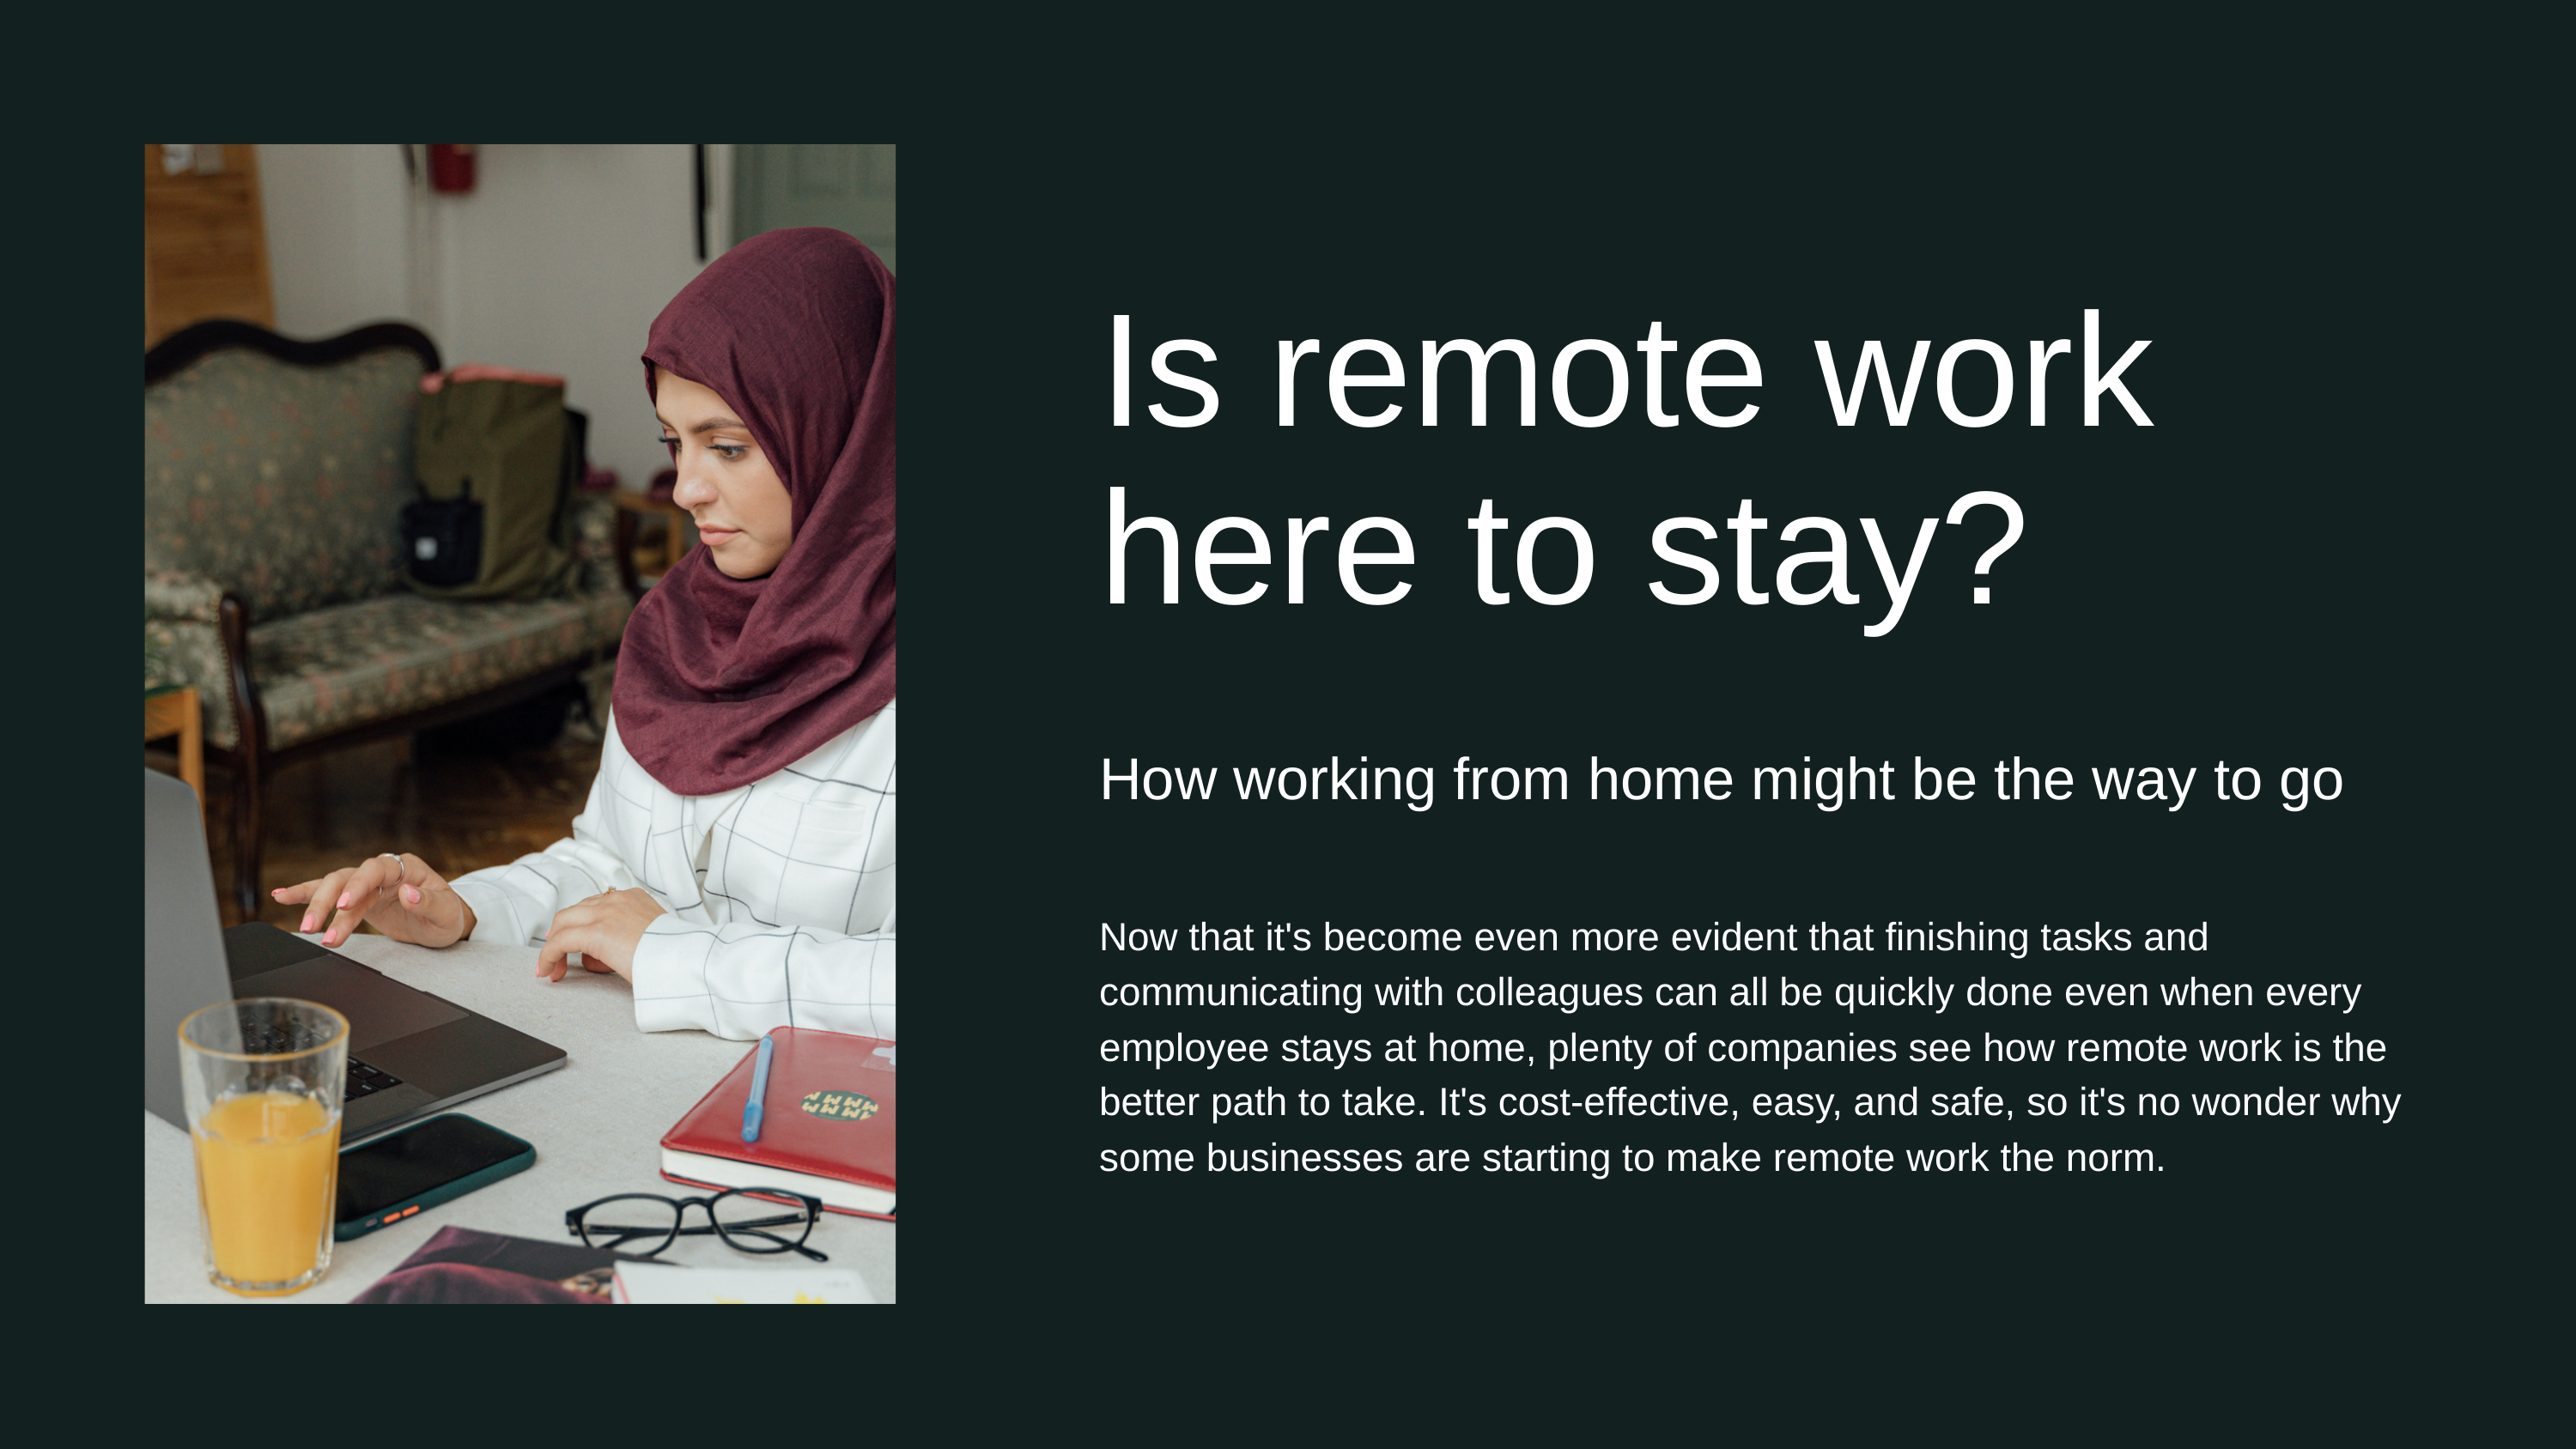

Is remote work here to stay?
How working from home might be the way to go
Now that it's become even more evident that finishing tasks and communicating with colleagues can all be quickly done even when every employee stays at home, plenty of companies see how remote work is the better path to take. It's cost-effective, easy, and safe, so it's no wonder why some businesses are starting to make remote work the norm.